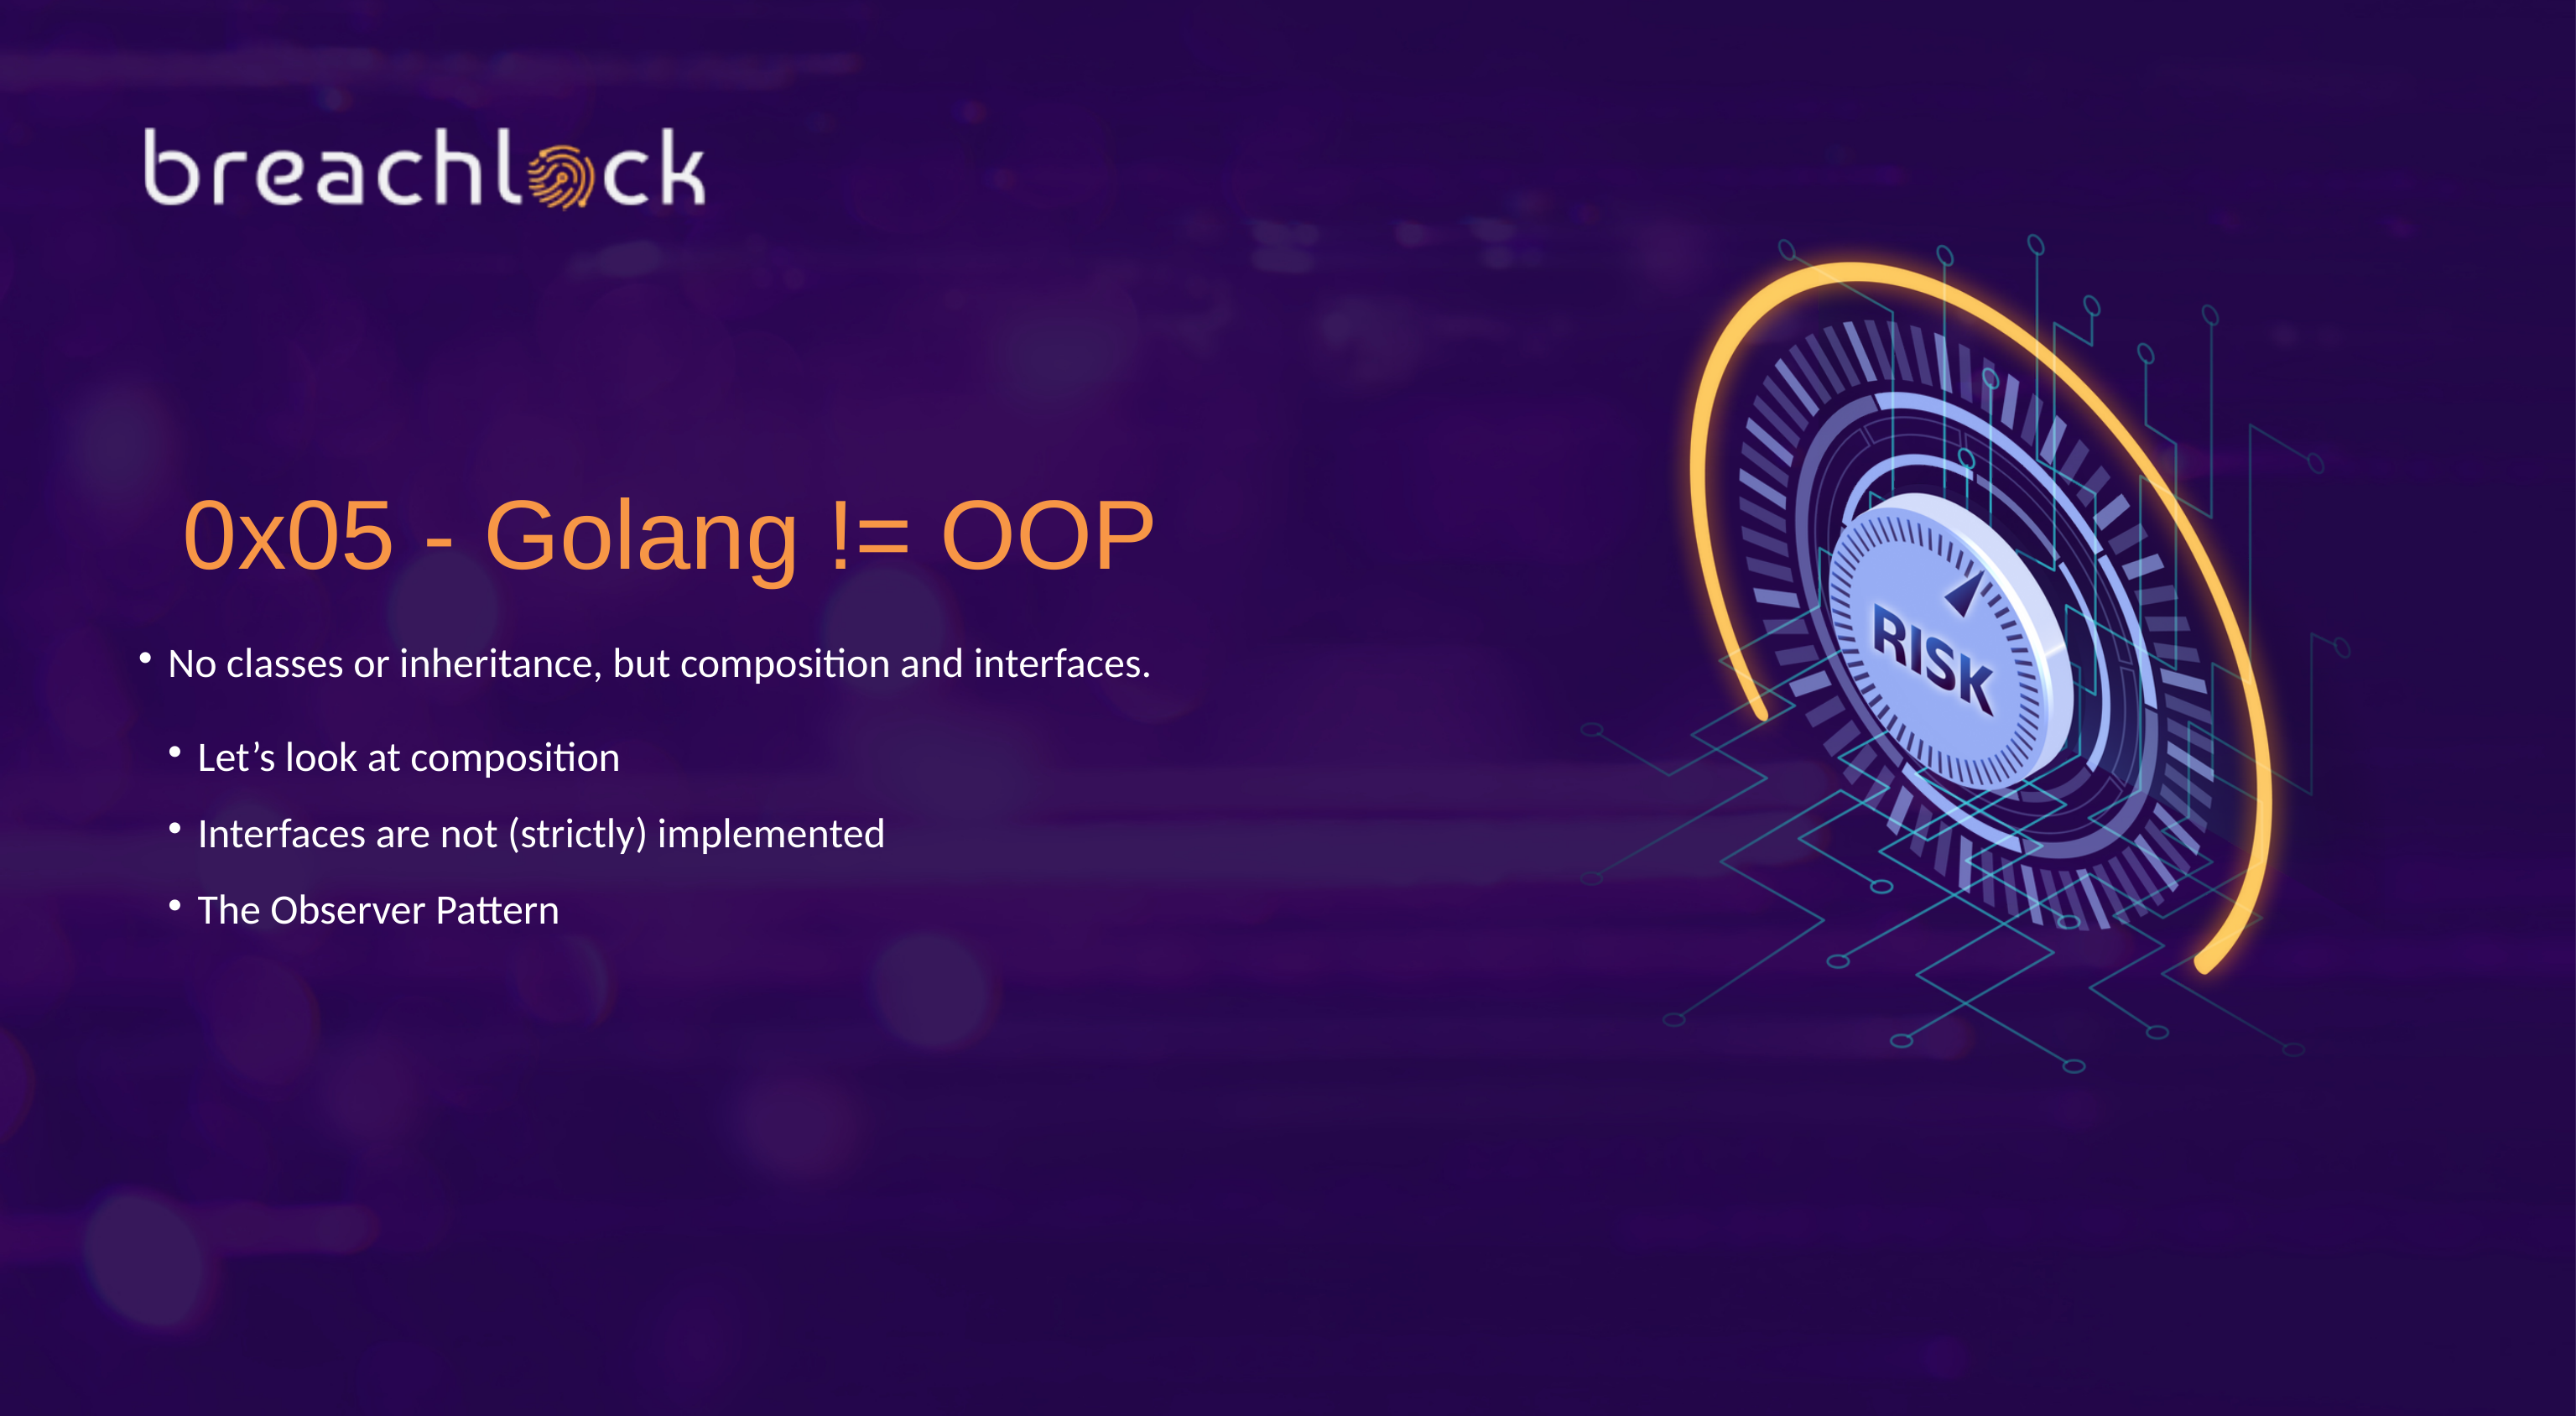

0x05 - Golang != OOP
No classes or inheritance, but composition and interfaces.
Let’s look at composition
Interfaces are not (strictly) implemented
The Observer Pattern